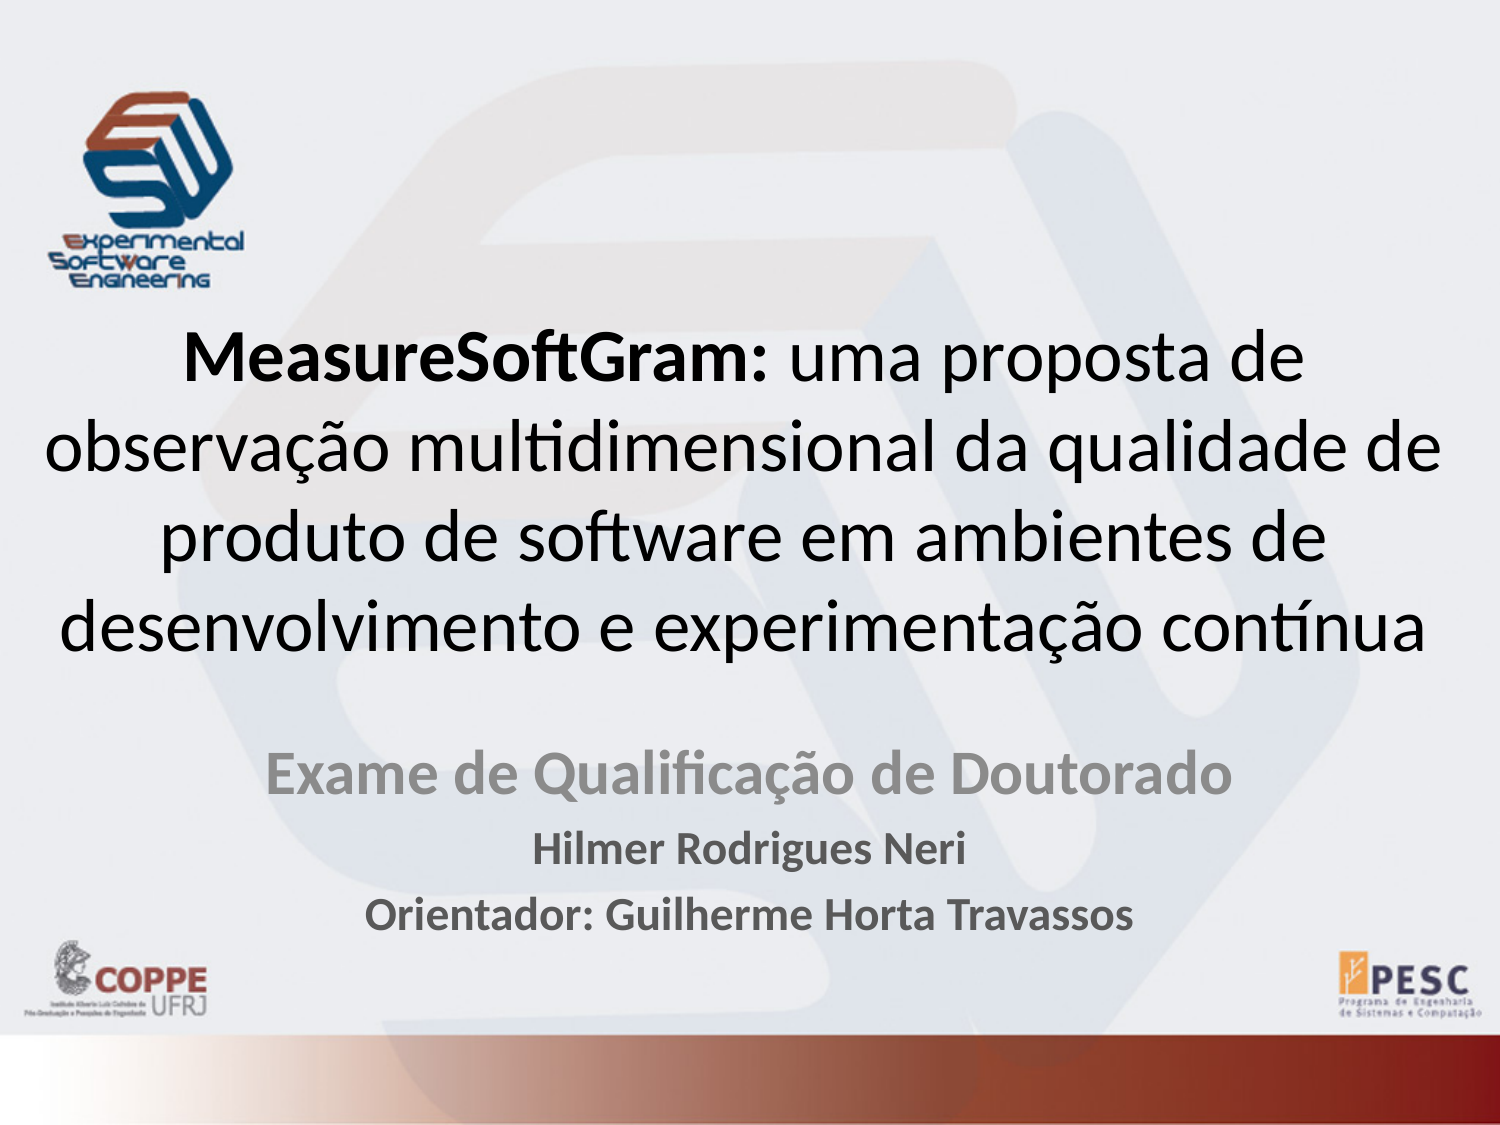

# MeasureSoftGram: uma proposta de observação multidimensional da qualidade de produto de software em ambientes de desenvolvimento e experimentação contínua
Exame de Qualificação de Doutorado
Hilmer Rodrigues Neri
Orientador: Guilherme Horta Travassos